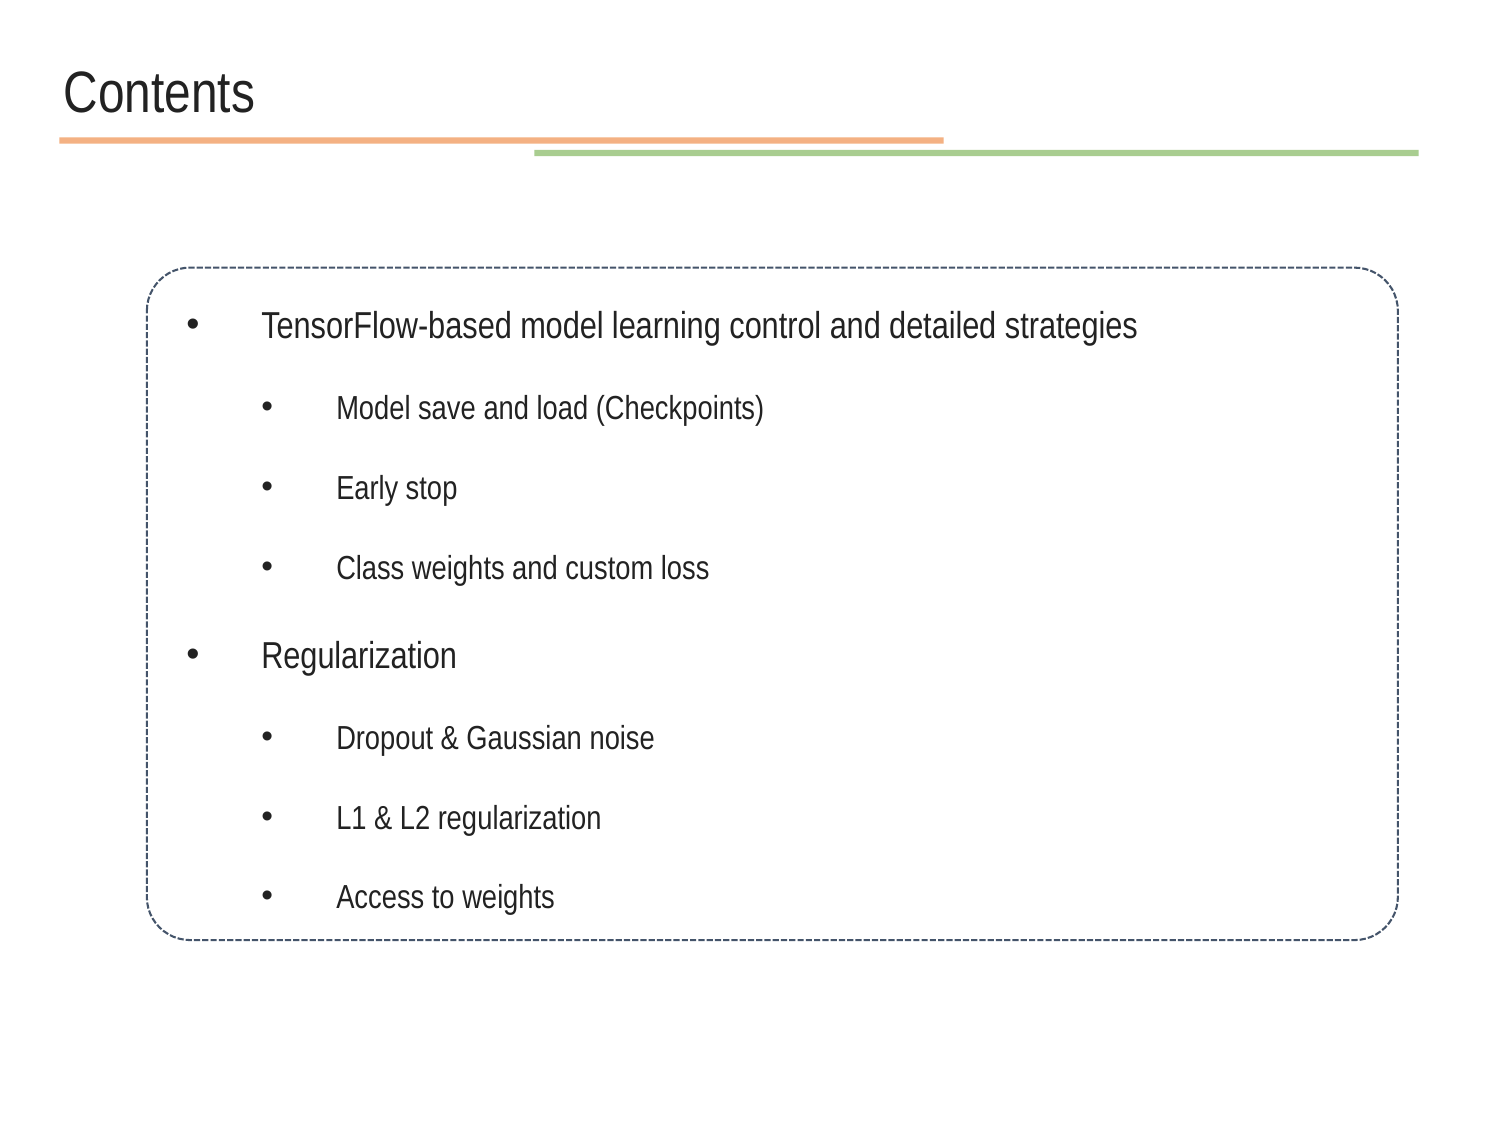

Contents
TensorFlow-based model learning control and detailed strategies
Model save and load (Checkpoints)
Early stop
Class weights and custom loss
Regularization
Dropout & Gaussian noise
L1 & L2 regularization
Access to weights